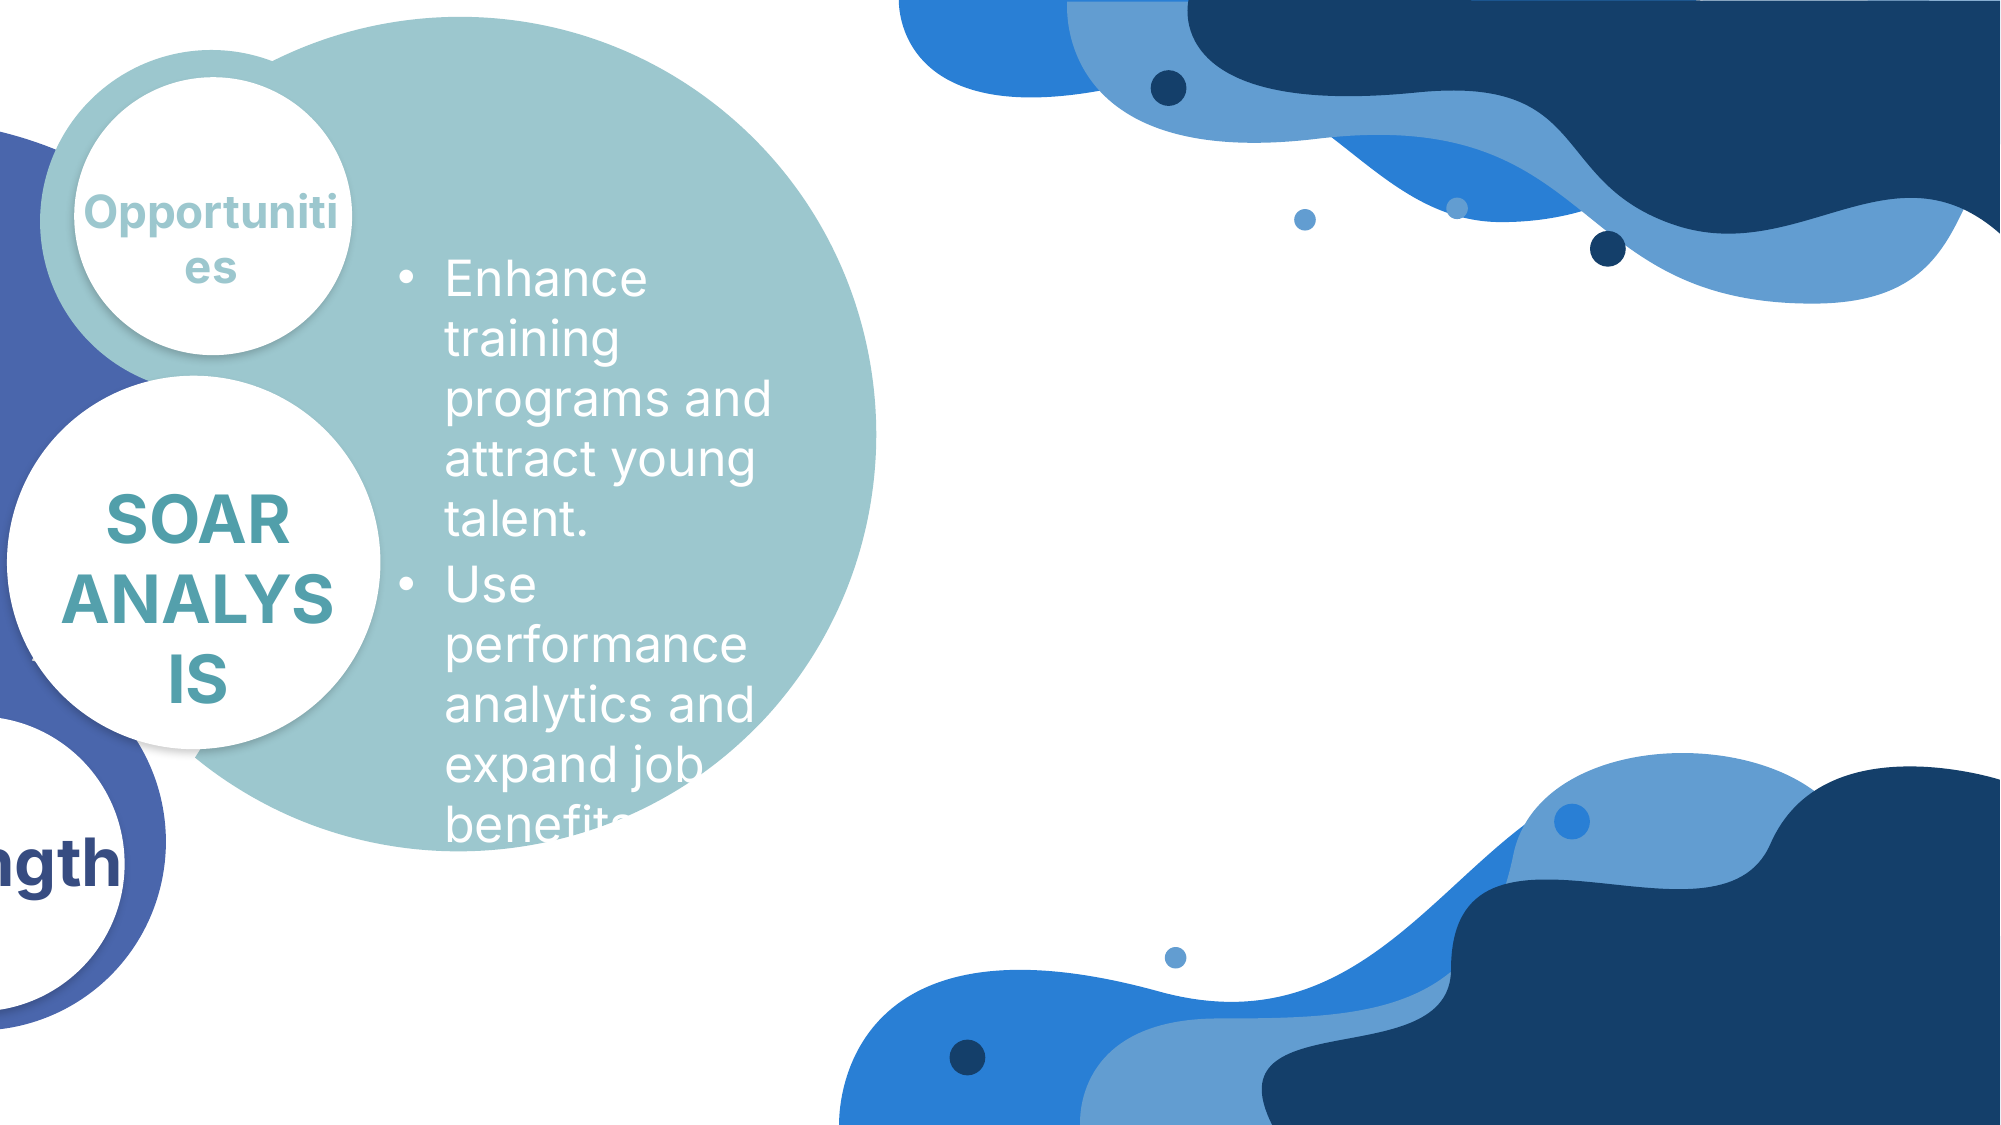

Opportunities
Enhance training programs and attract young talent.
Use performance analytics and expand job benefits.

Results
SOAR ANALYSIS
Strengths

Aspirations